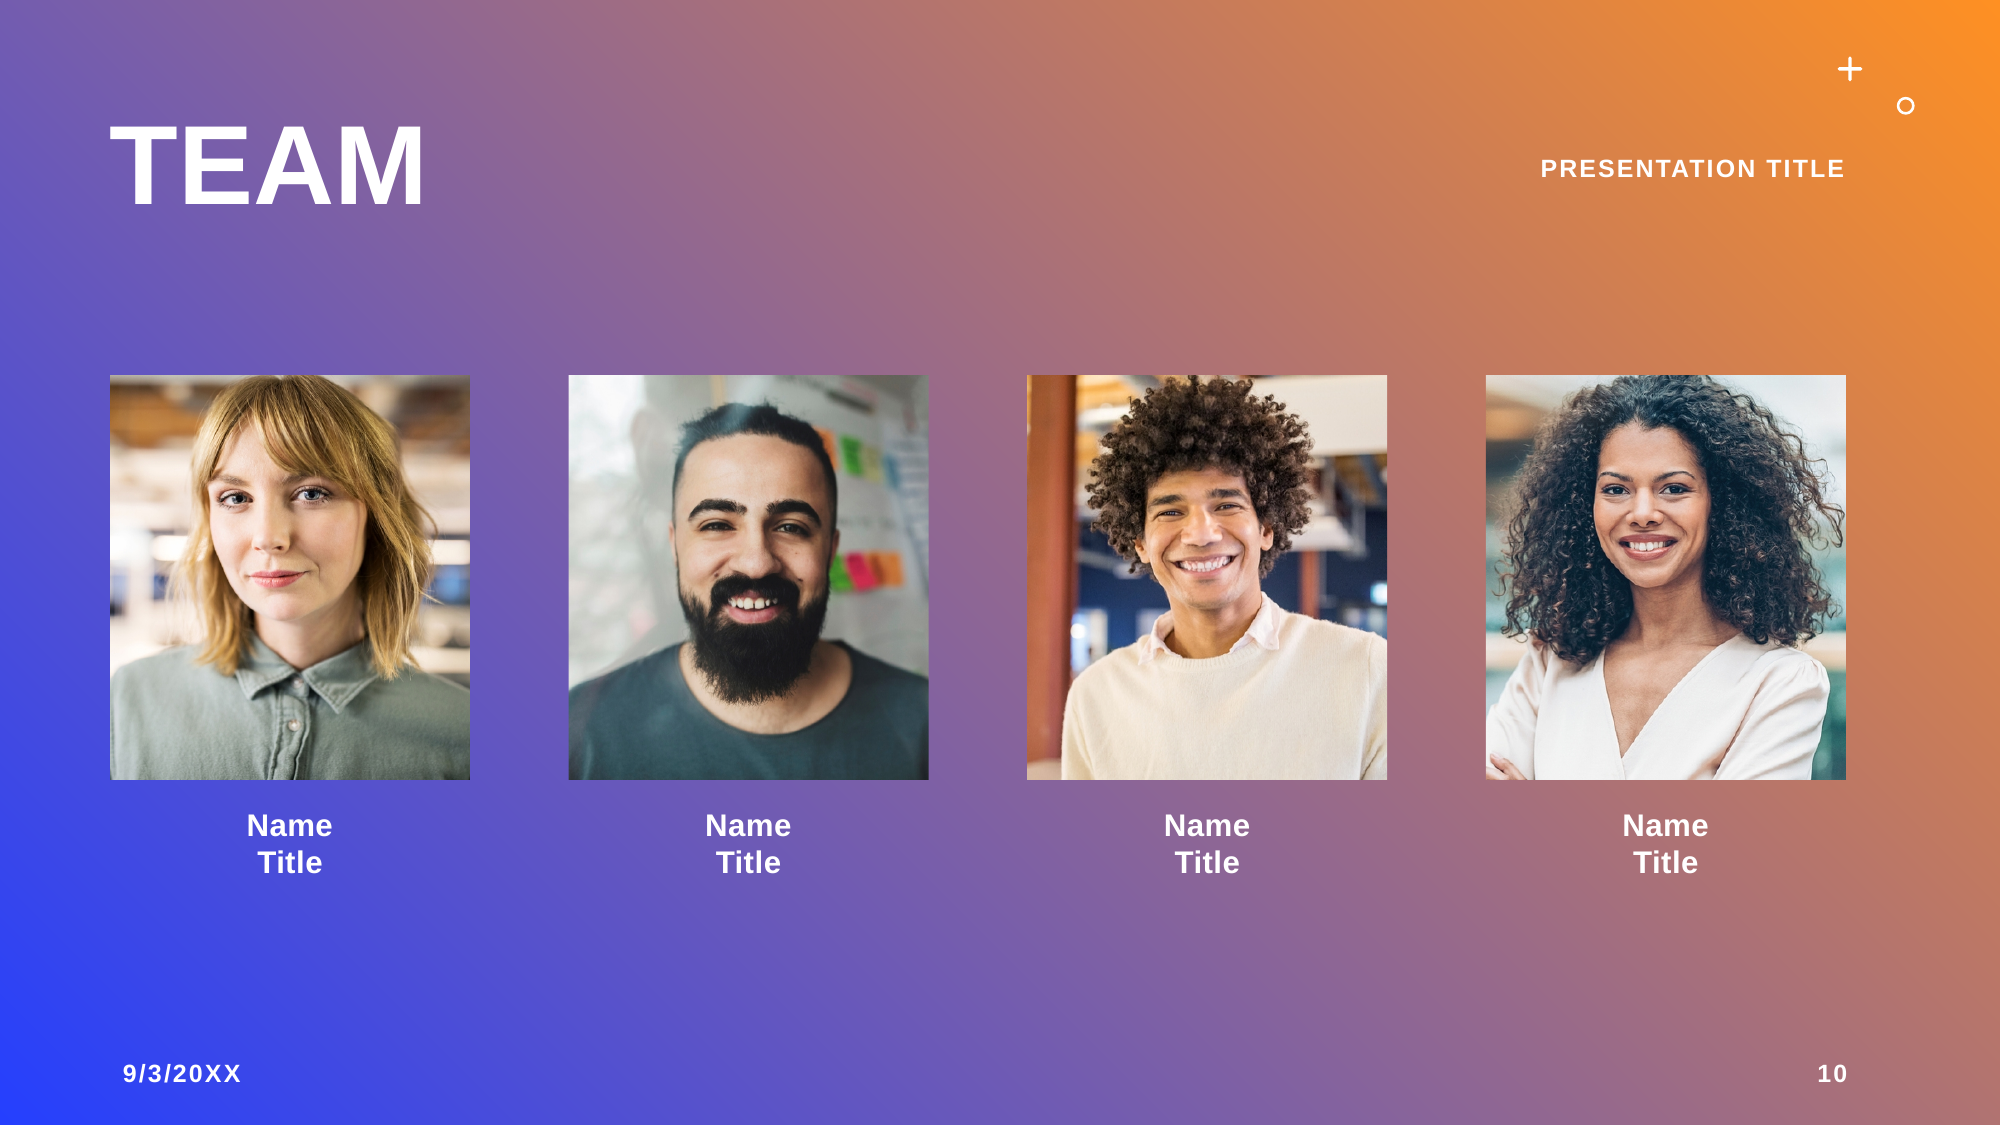

# Team
Presentation Title
Name
Title
Name
Title
Name
Title
Name
Title
9/3/20XX
10